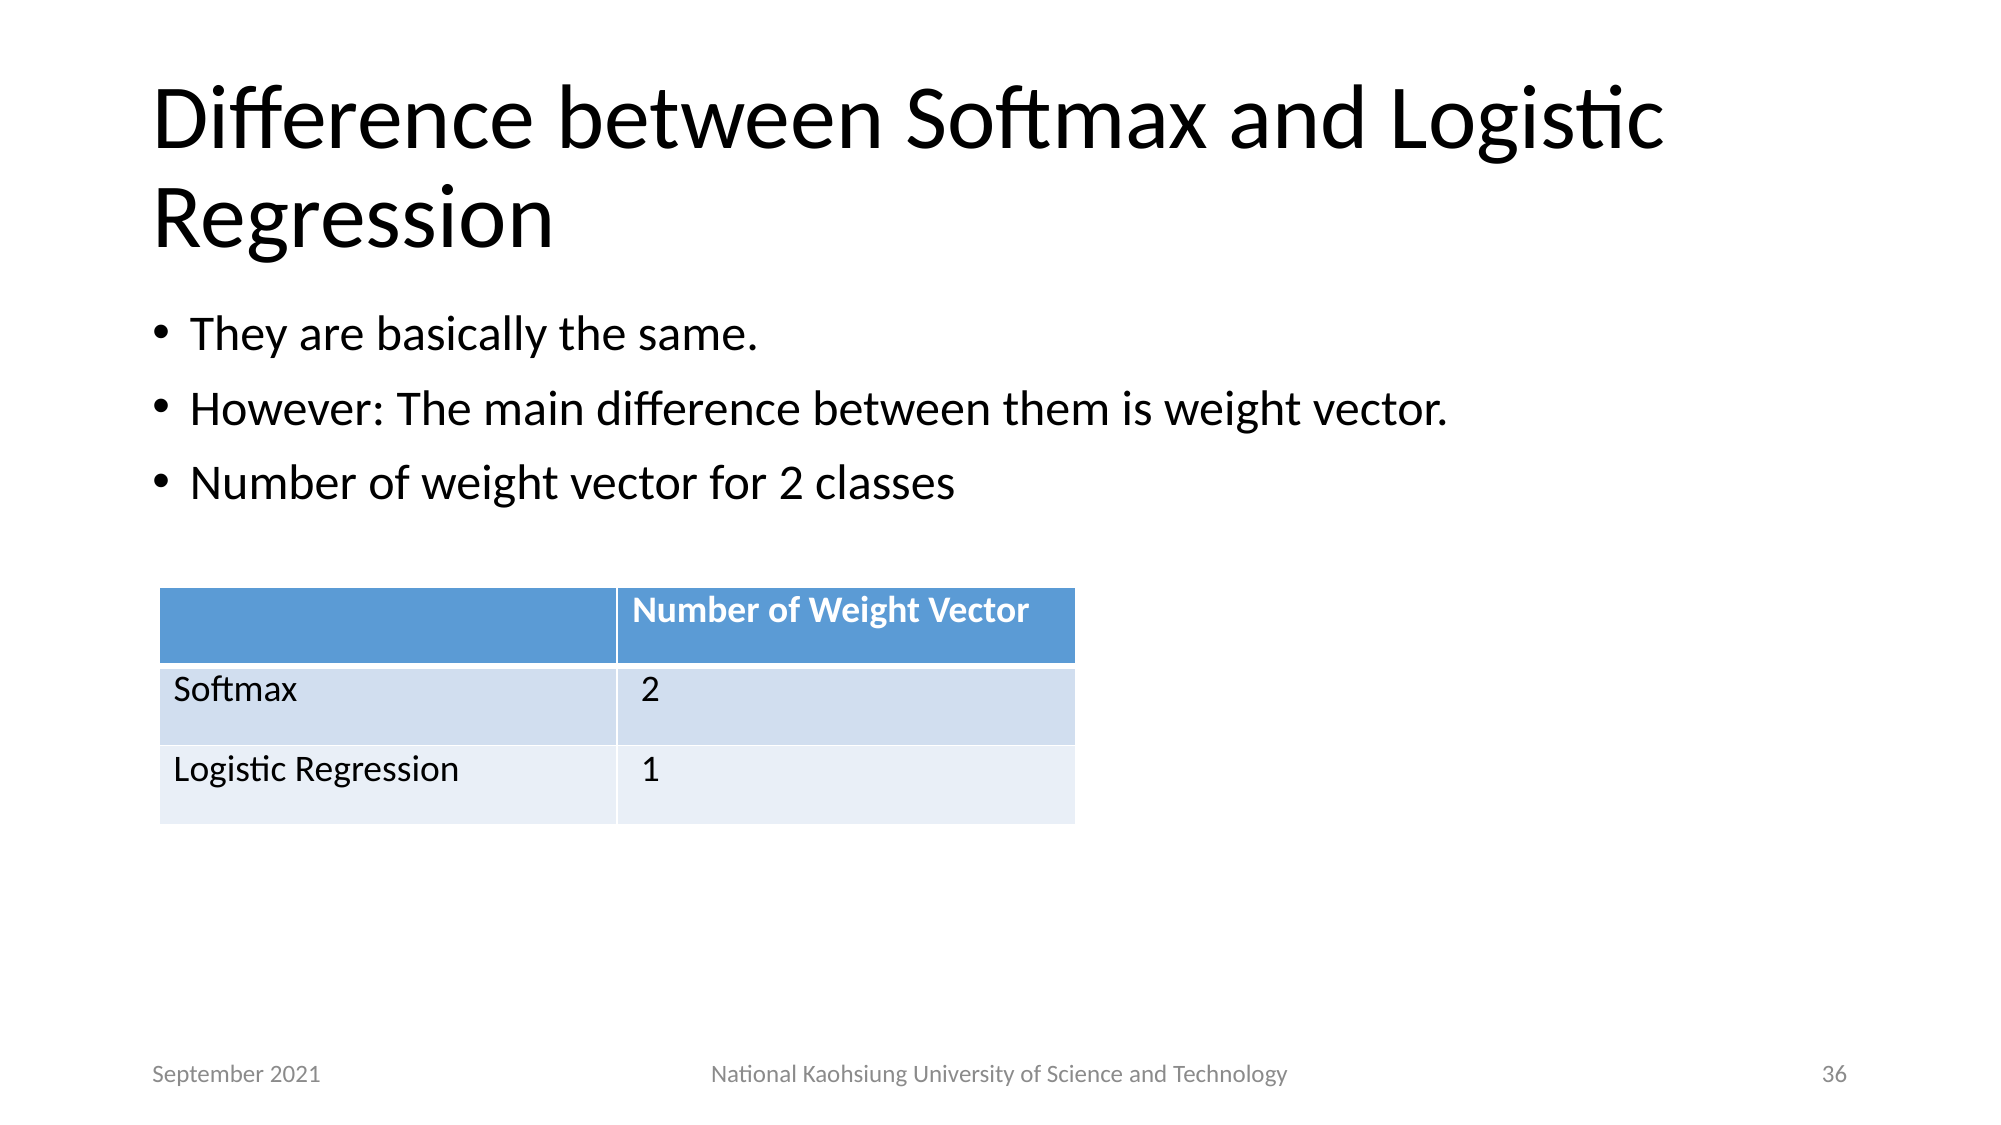

# Difference between Softmax and Logistic Regression
They are basically the same.
However: The main difference between them is weight vector.
Number of weight vector for 2 classes
|  | Number of Weight Vector |
| --- | --- |
| Softmax | 2 |
| Logistic Regression | 1 |
September 2021
National Kaohsiung University of Science and Technology
36